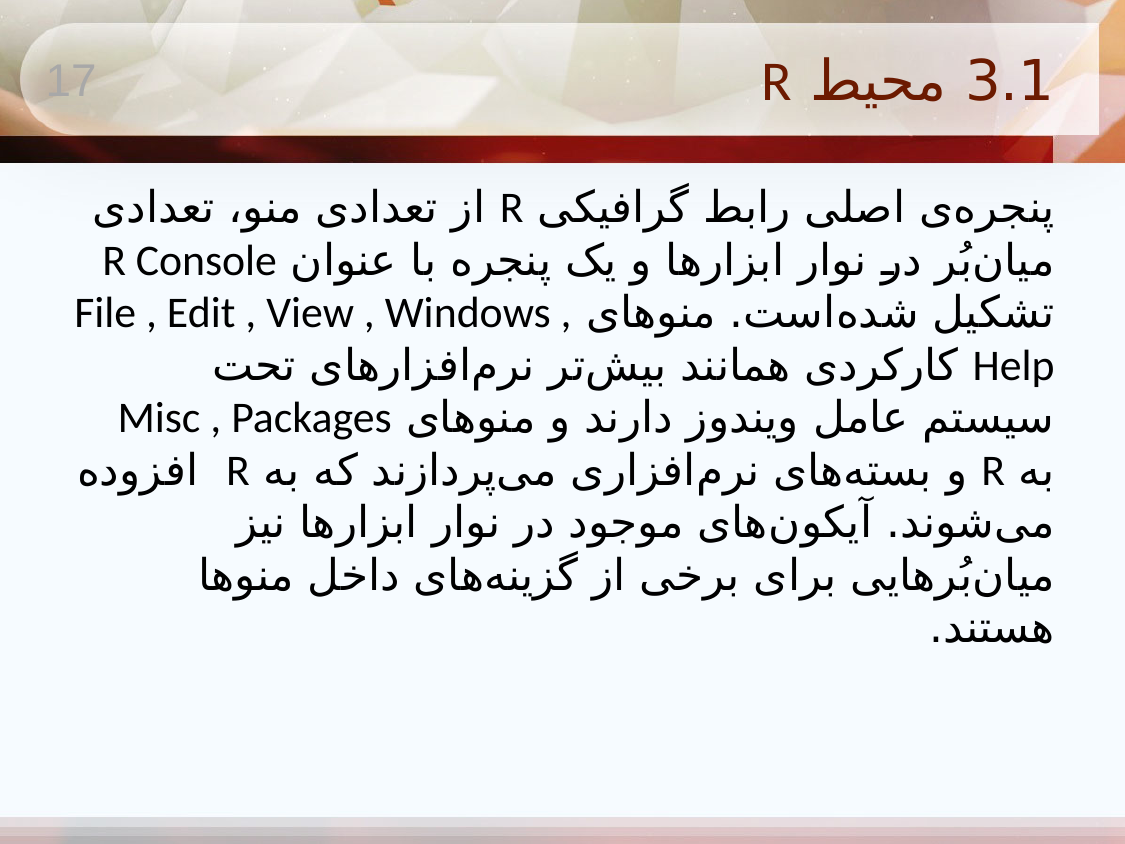

# 3.1 محیط R
17
پنجره‌ی اصلی رابط گرافیکی R از تعدادی منو، تعدادی میان‌بُر در نوار ابزارها و یک پنجره با عنوان R Console تشکیل شده‌است. منوهای File , Edit , View , Windows , Help کارکردی همانند بیش‌تر نرم‌افزار‌های تحت سیستم عامل ویندوز دارند و منوهای Misc , Packages به R و بسته‌های نرم‌افزاری می‌پردازند که به R  افزوده می‌شوند. آیکون‌های موجود در نوار ابزارها نیز میان‌بُرهایی برای برخی از گزینه‌های داخل منوها هستند.